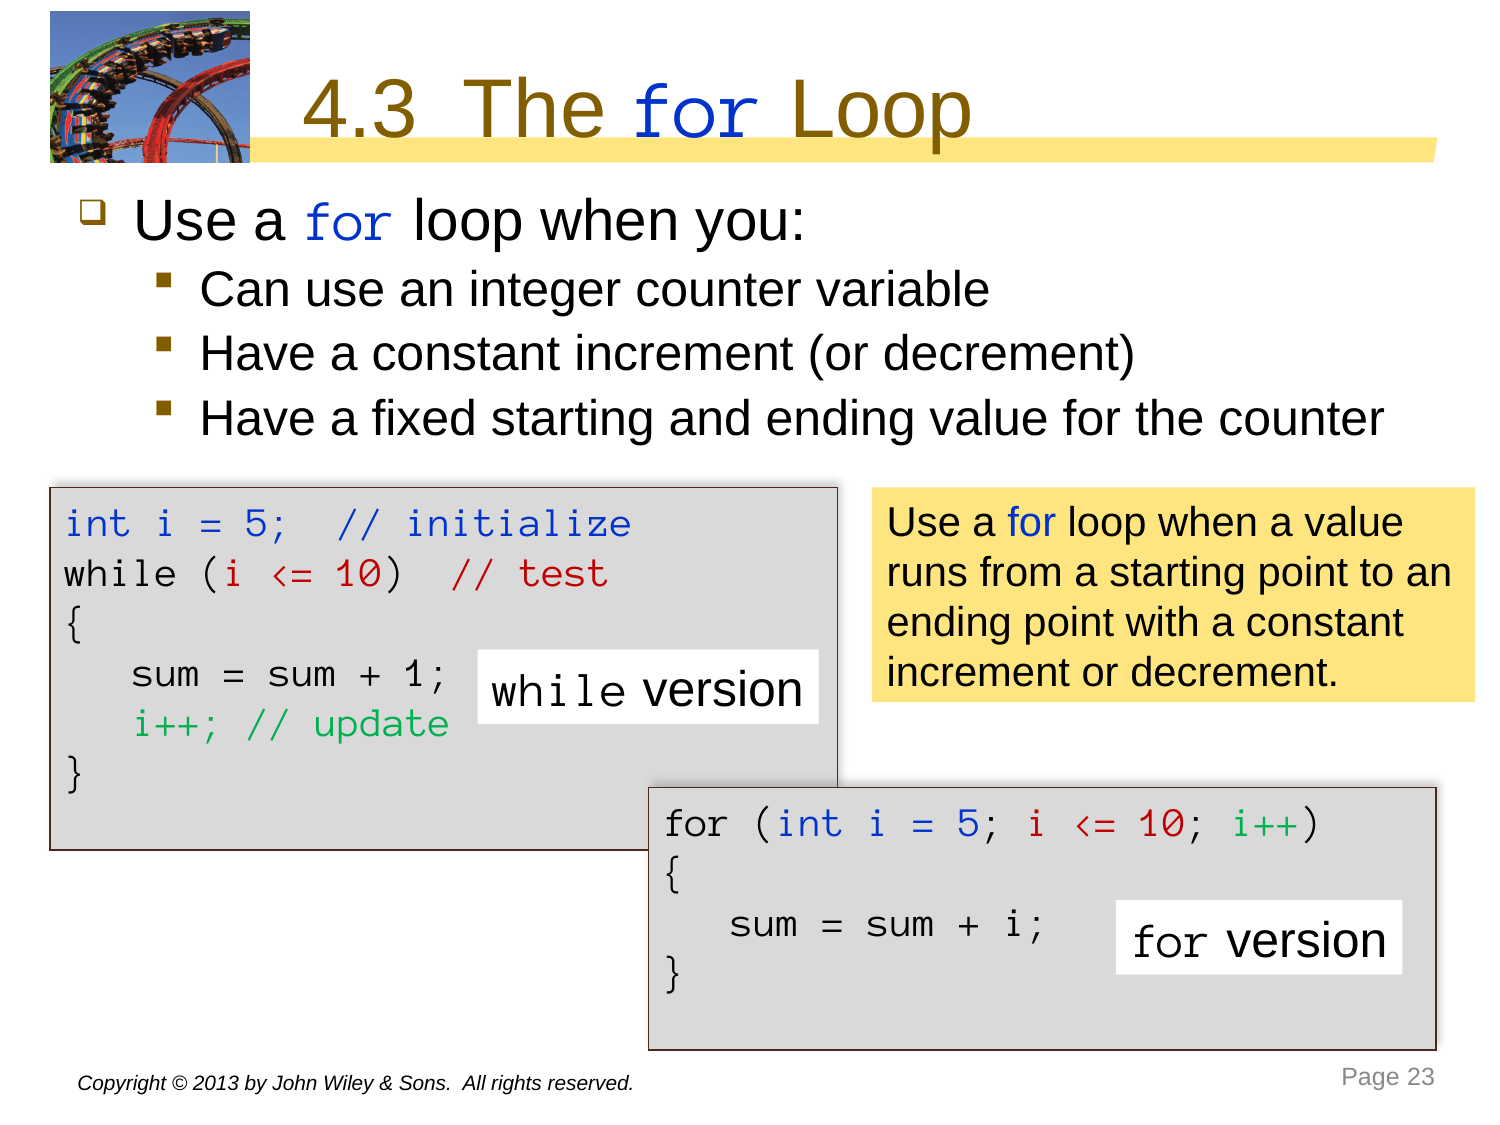

# 4.3  The for Loop
Use a for loop when you:
Can use an integer counter variable
Have a constant increment (or decrement)
Have a fixed starting and ending value for the counter
int i = 5;  // initialize
while (i <= 10)  // test
{
   sum = sum + 1;
   i++; // update
}
Use a for loop when a value runs from a starting point to an
ending point with a constant increment or decrement.
while version
for (int i = 5; i <= 10; i++)
{
   sum = sum + i;
}
for version

Copyright © 2013 by John Wiley & Sons.  All rights reserved.
Page 23